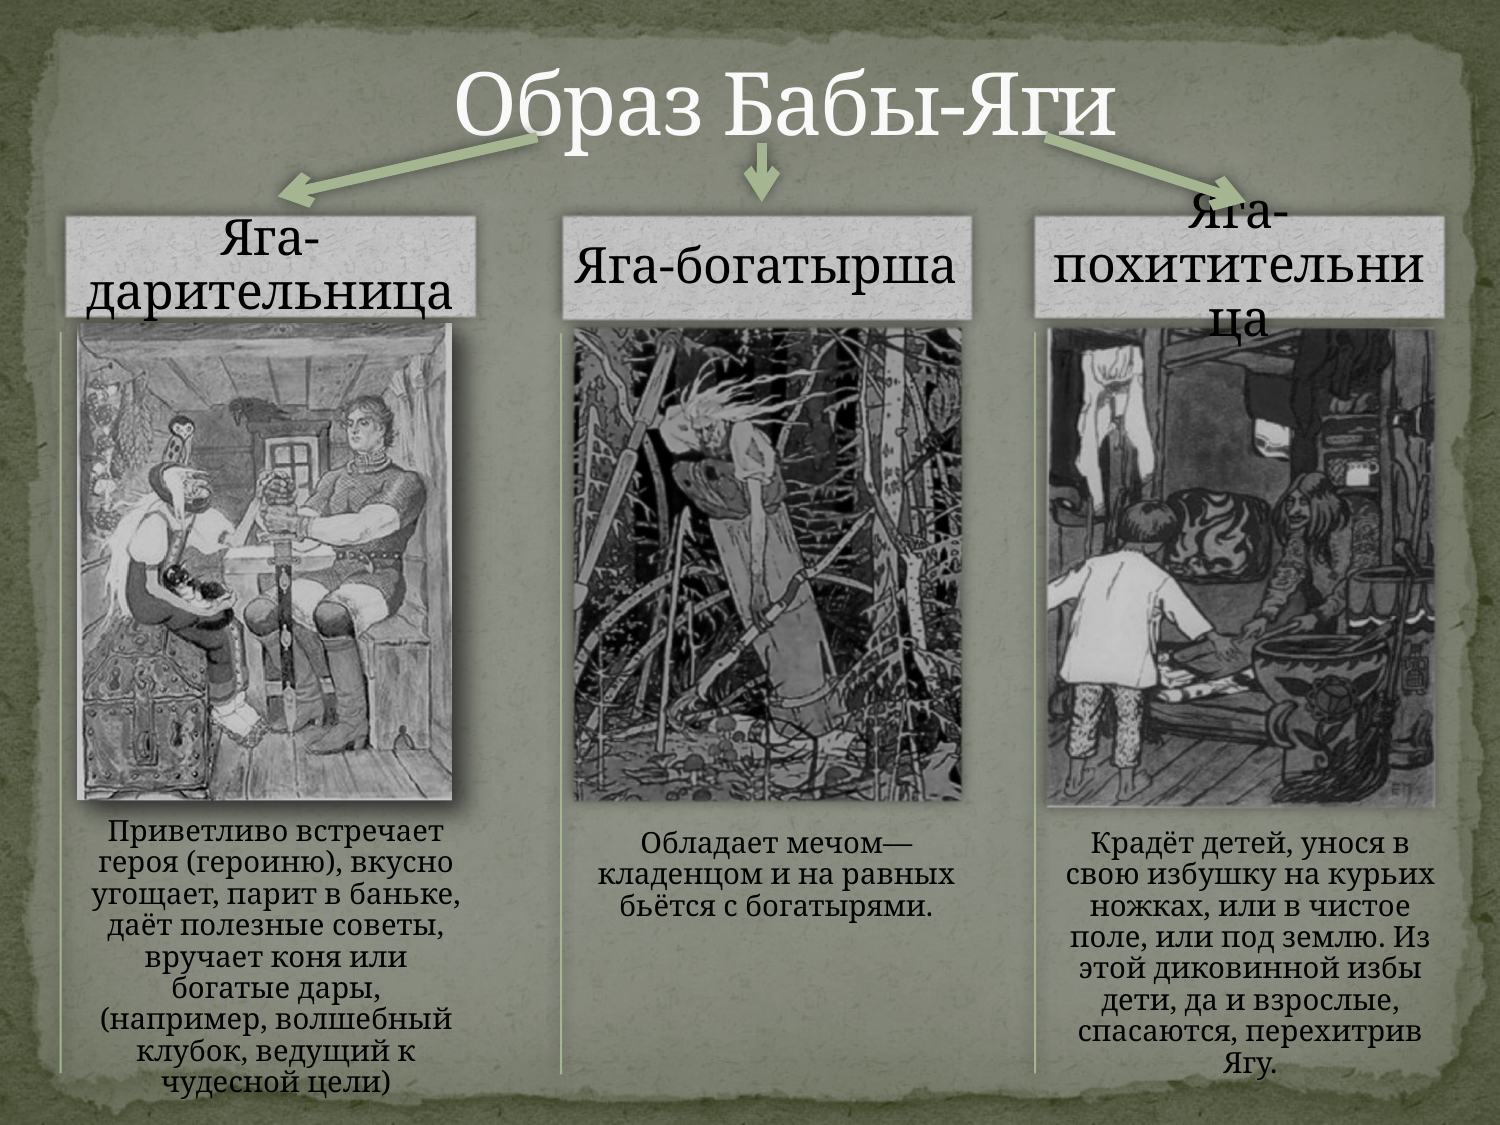

# Образ Бабы-Яги
Приветливо встречает героя (героиню), вкусно угощает, парит в баньке, даёт полезные советы, вручает коня или богатые дары, (например, волшебный клубок, ведущий к чудесной цели)

Яга-дарительница
Обладает мечом— кладенцом и на равных бьётся с богатырями.
Яга-богатырша
Крадёт детей, унося в свою избушку на курьих ножках, или в чистое поле, или под землю. Из этой диковинной избы дети, да и взрослые, спасаются, перехитрив Ягу.
Яга-похитительница